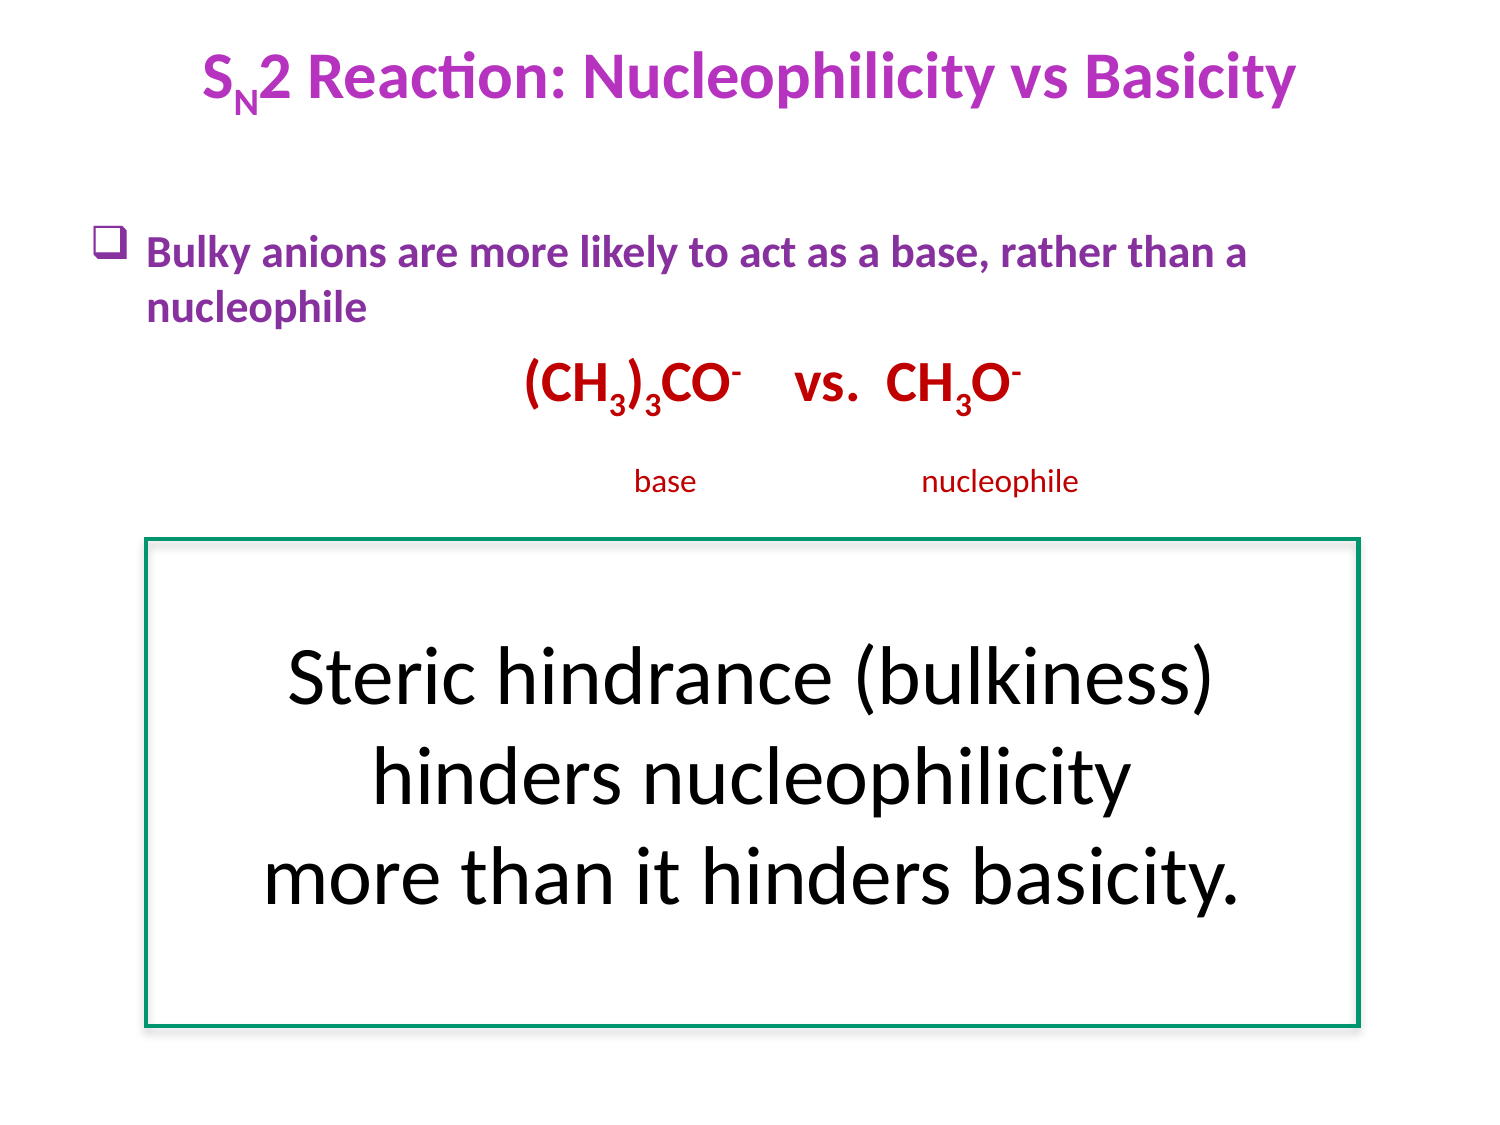

SN2 Reaction: Nucleophilicity vs Basicity

Bulky anions are more likely to act as a base, rather than a nucleophile
(CH3)3CO-    vs.  CH3O-
			     base                              nucleophile

Steric hindrance (bulkiness)
hinders nucleophilicity
more than it hinders basicity.